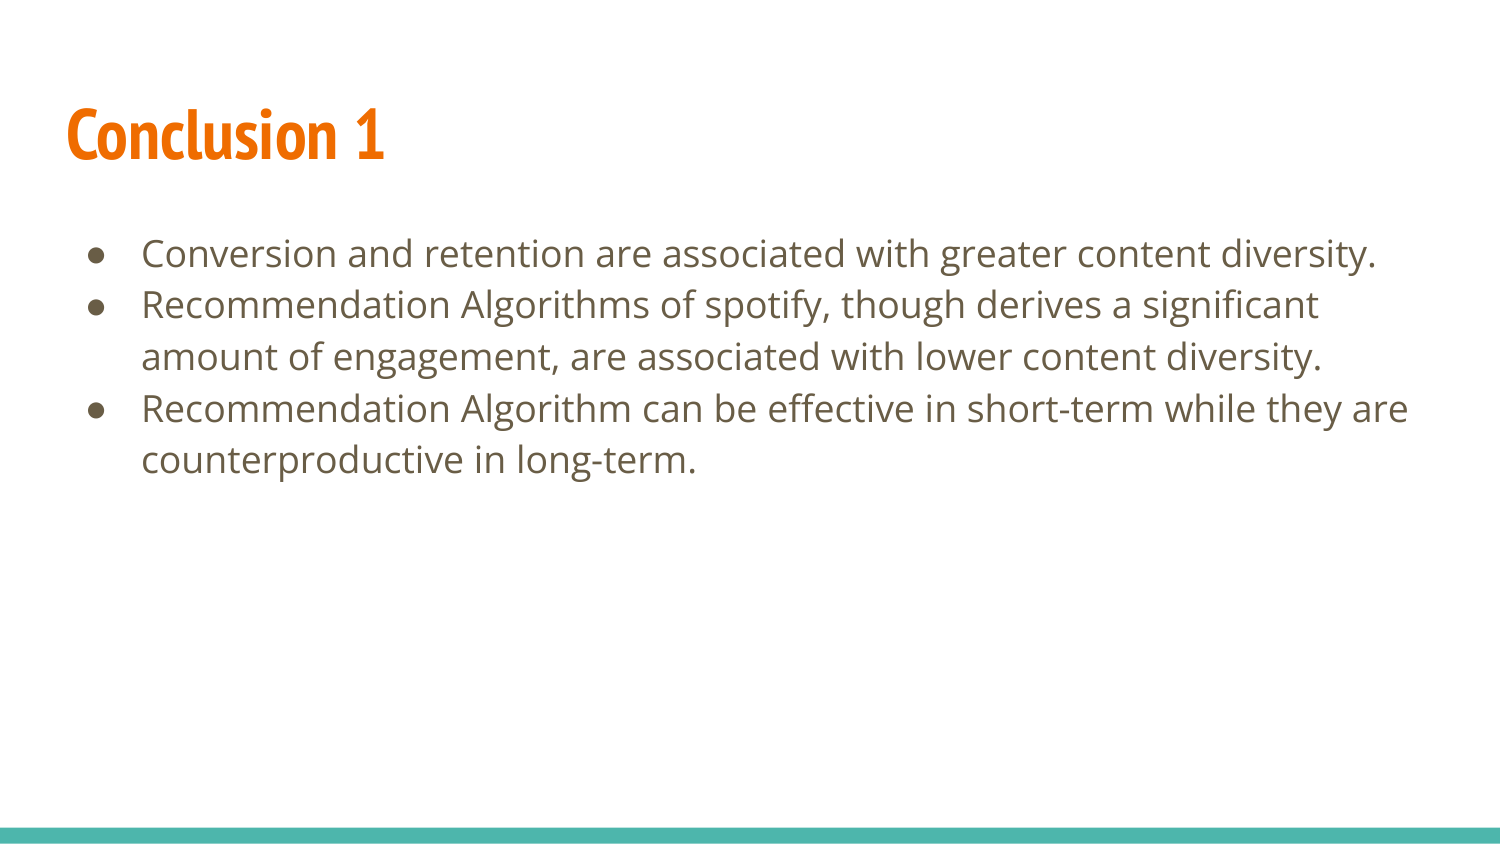

# Conclusion 1
Conversion and retention are associated with greater content diversity.
Recommendation Algorithms of spotify, though derives a significant amount of engagement, are associated with lower content diversity.
Recommendation Algorithm can be effective in short-term while they are counterproductive in long-term.